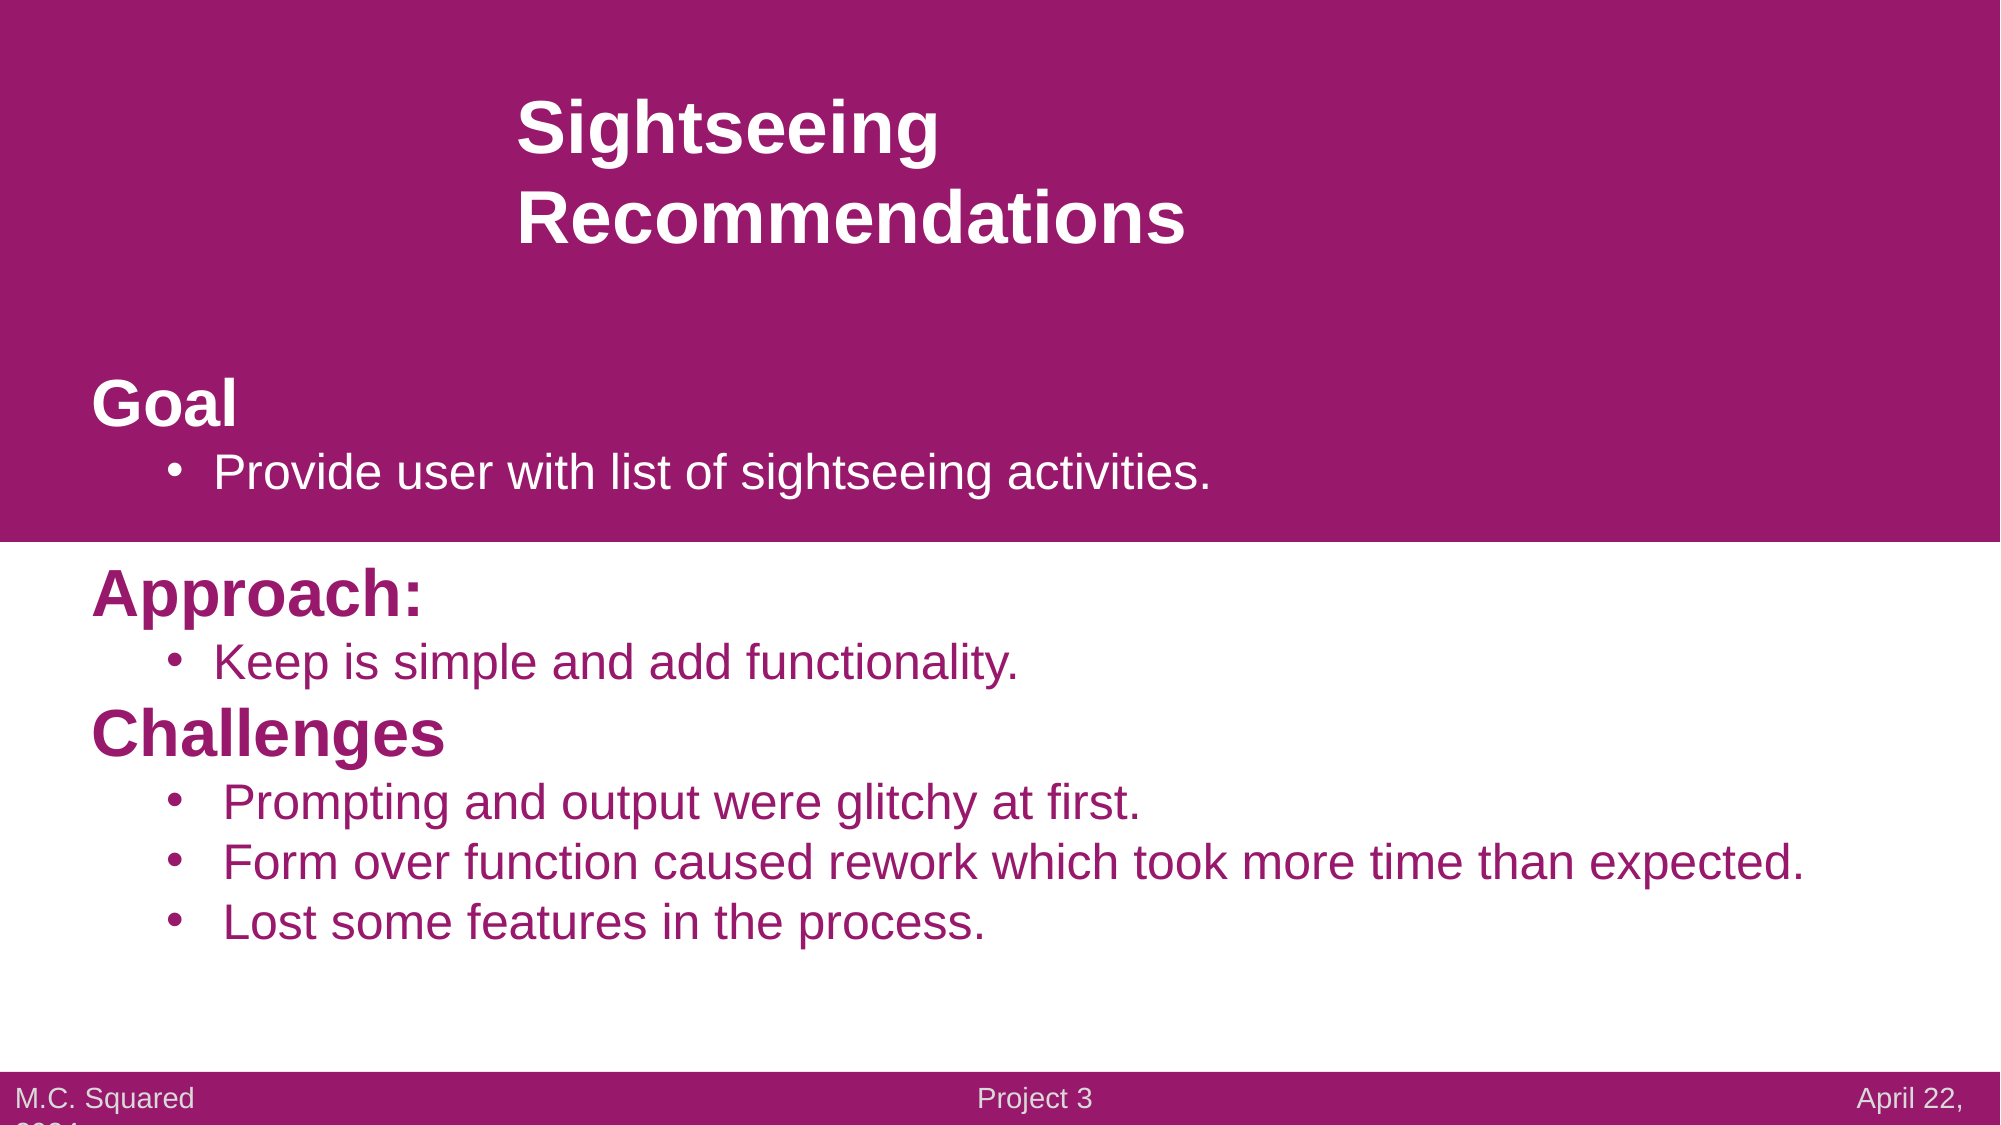

Sightseeing Recommendations
Goal
Provide user with list of sightseeing activities.

Approach:
Keep is simple and add functionality.
Challenges
Prompting and output were glitchy at first.
Form over function caused rework which took more time than expected.
Lost some features in the process.
FINAL PROJECT
April 22, 2049
AI Bootcamp
M.C. Squared                                                                                               Project 3                                                                                             April 22, 2024